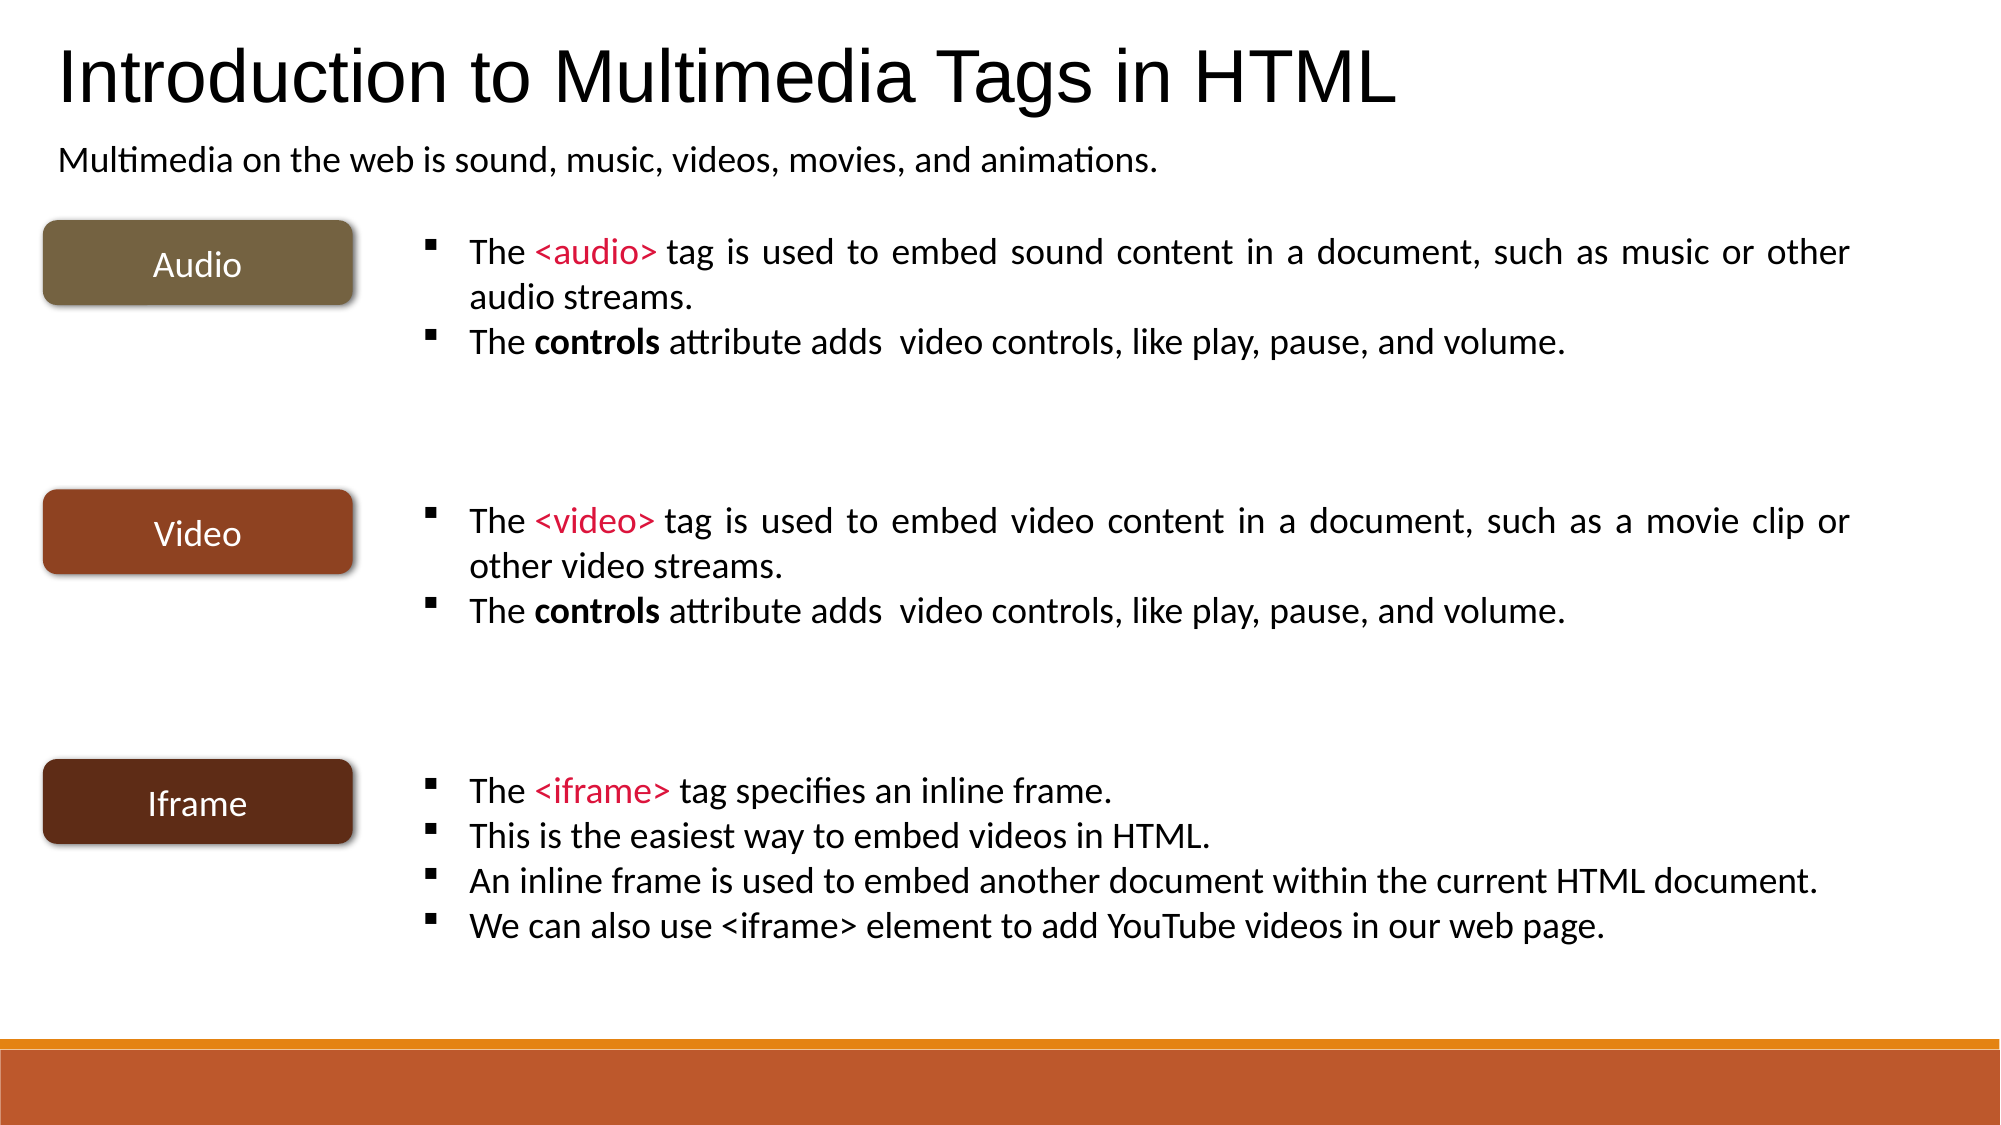

Introduction to Multimedia Tags in HTML
Multimedia on the web is sound, music, videos, movies, and animations.

The <audio> tag is used to embed sound content in a document, such as music or other audio streams.
The controls attribute adds  video controls, like play, pause, and volume.
Audio
The <video> tag is used to embed video content in a document, such as a movie clip or other video streams.
The controls attribute adds  video controls, like play, pause, and volume.
Video
Iframe
The <iframe> tag specifies an inline frame.
This is the easiest way to embed videos in HTML.
An inline frame is used to embed another document within the current HTML document.
We can also use <iframe> element to add YouTube videos in our web page.